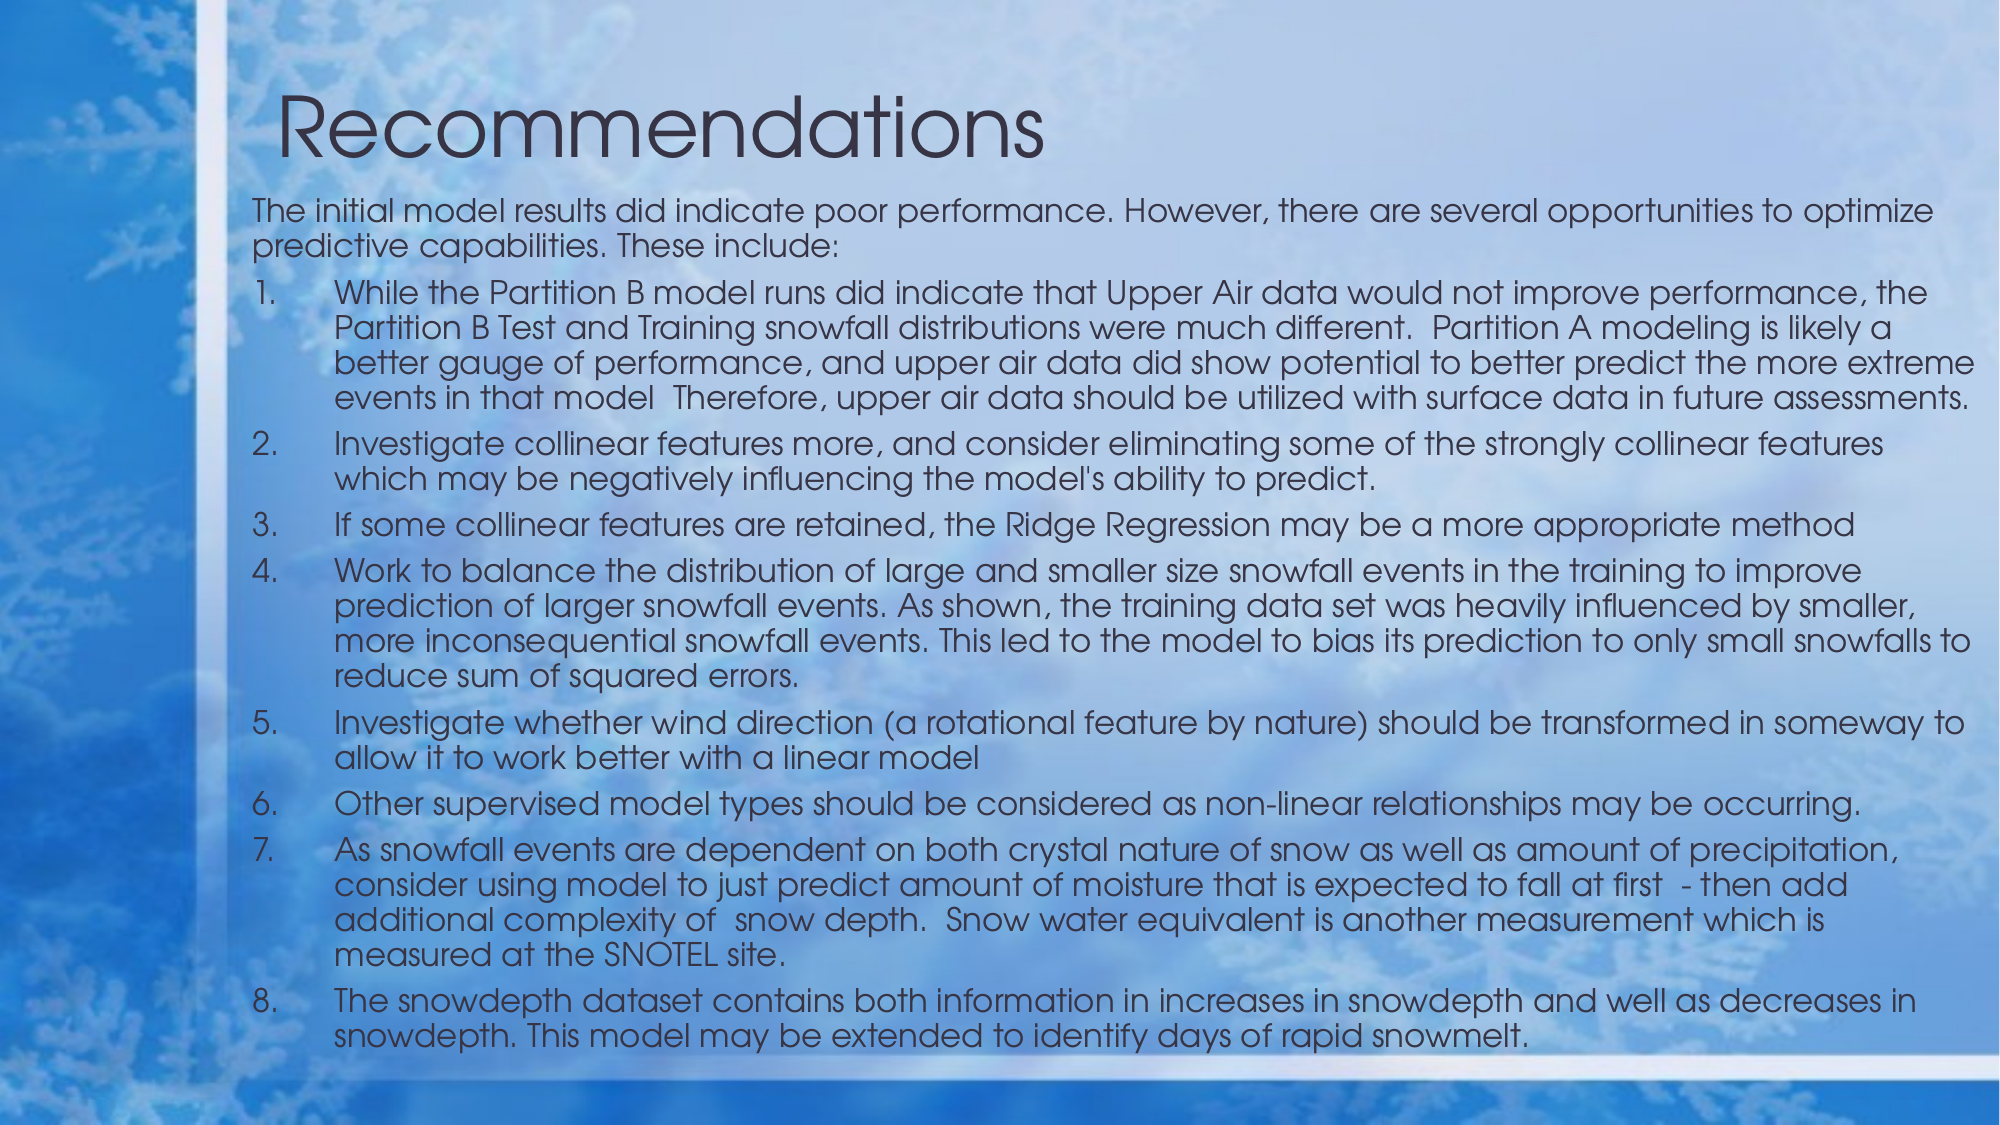

# Recommendations
The initial model results did indicate poor performance. However, there are several opportunities to optimize predictive capabilities. These include:
While the Partition B model runs did indicate that Upper Air data would not improve performance, the Partition B Test and Training snowfall distributions were much different.  Partition A modeling is likely a better gauge of performance, and upper air data did show potential to better predict the more extreme events in that model  Therefore, upper air data should be utilized with surface data in future assessments.
Investigate collinear features more, and consider eliminating some of the strongly collinear features which may be negatively influencing the model's ability to predict.
If some collinear features are retained, the Ridge Regression may be a more appropriate method
Work to balance the distribution of large and smaller size snowfall events in the training to improve prediction of larger snowfall events. As shown, the training data set was heavily influenced by smaller, more inconsequential snowfall events. This led to the model to bias its prediction to only small snowfalls to reduce sum of squared errors.
Investigate whether wind direction (a rotational feature by nature) should be transformed in someway to allow it to work better with a linear model
Other supervised model types should be considered as non-linear relationships may be occurring.
As snowfall events are dependent on both crystal nature of snow as well as amount of precipitation, consider using model to just predict amount of moisture that is expected to fall at first  - then add additional complexity of  snow depth.  Snow water equivalent is another measurement which is measured at the SNOTEL site.
The snowdepth dataset contains both information in increases in snowdepth and well as decreases in snowdepth. This model may be extended to identify days of rapid snowmelt.